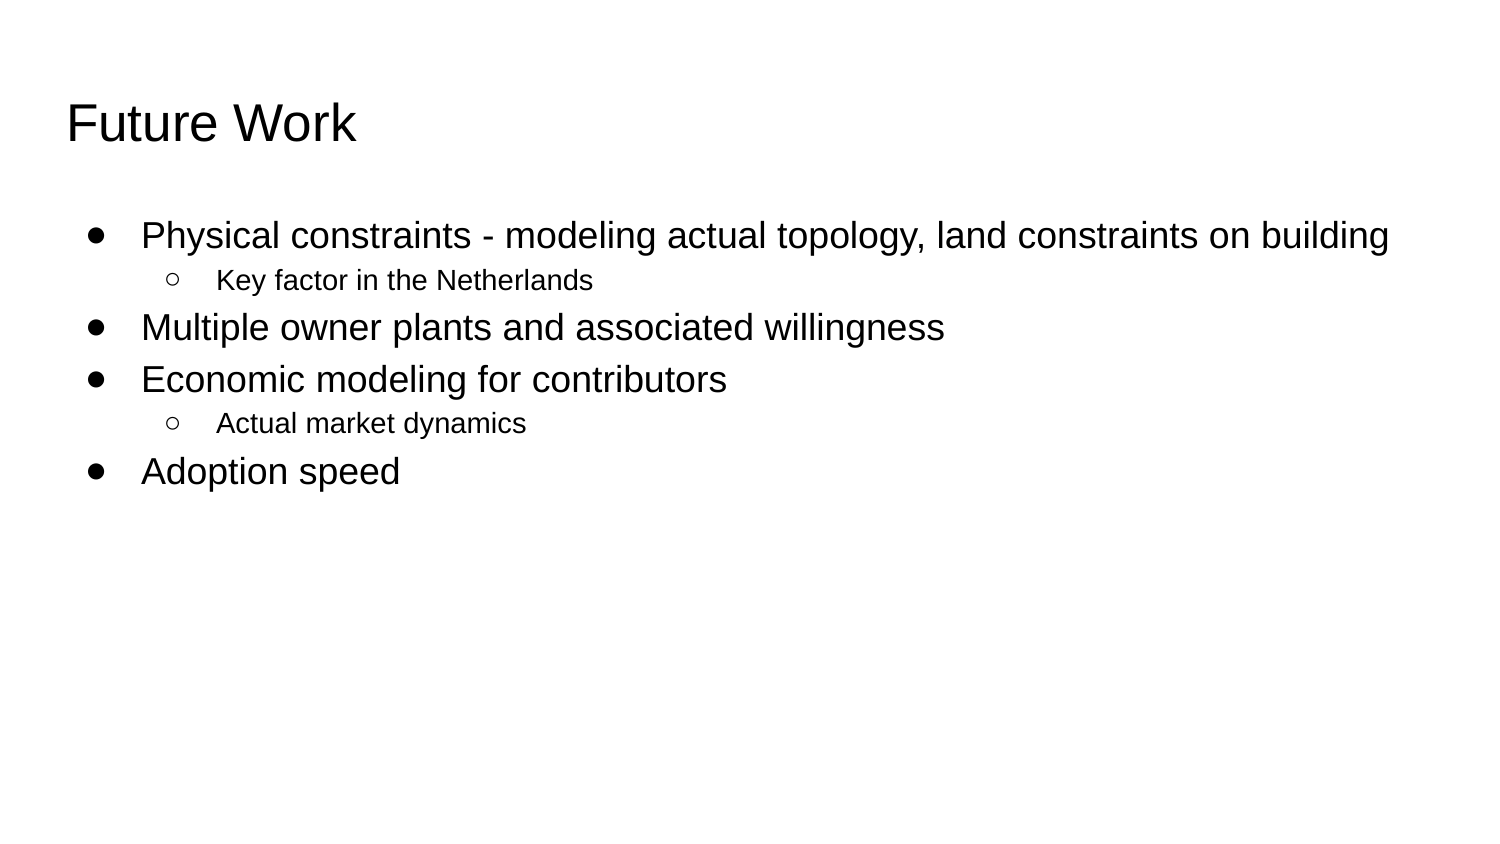

# Future Work
Physical constraints - modeling actual topology, land constraints on building
Key factor in the Netherlands
Multiple owner plants and associated willingness
Economic modeling for contributors
Actual market dynamics
Adoption speed